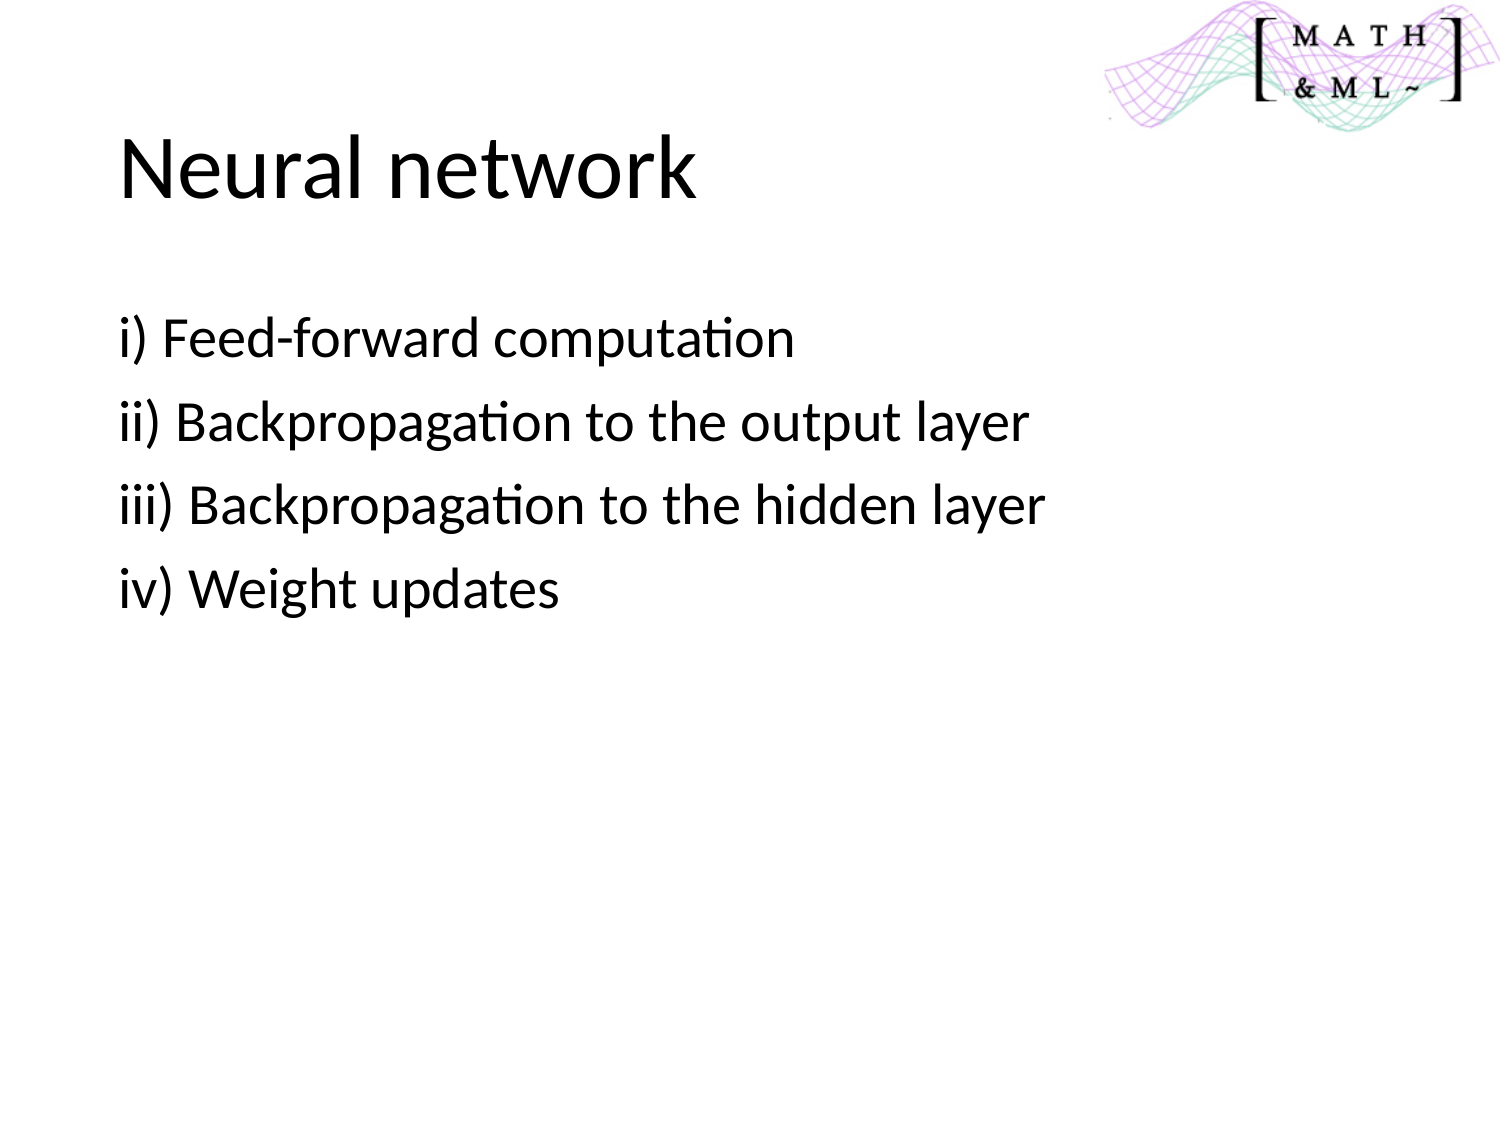

# Neural network
i) Feed-forward computation
ii) Backpropagation to the output layer
iii) Backpropagation to the hidden layer
iv) Weight updates